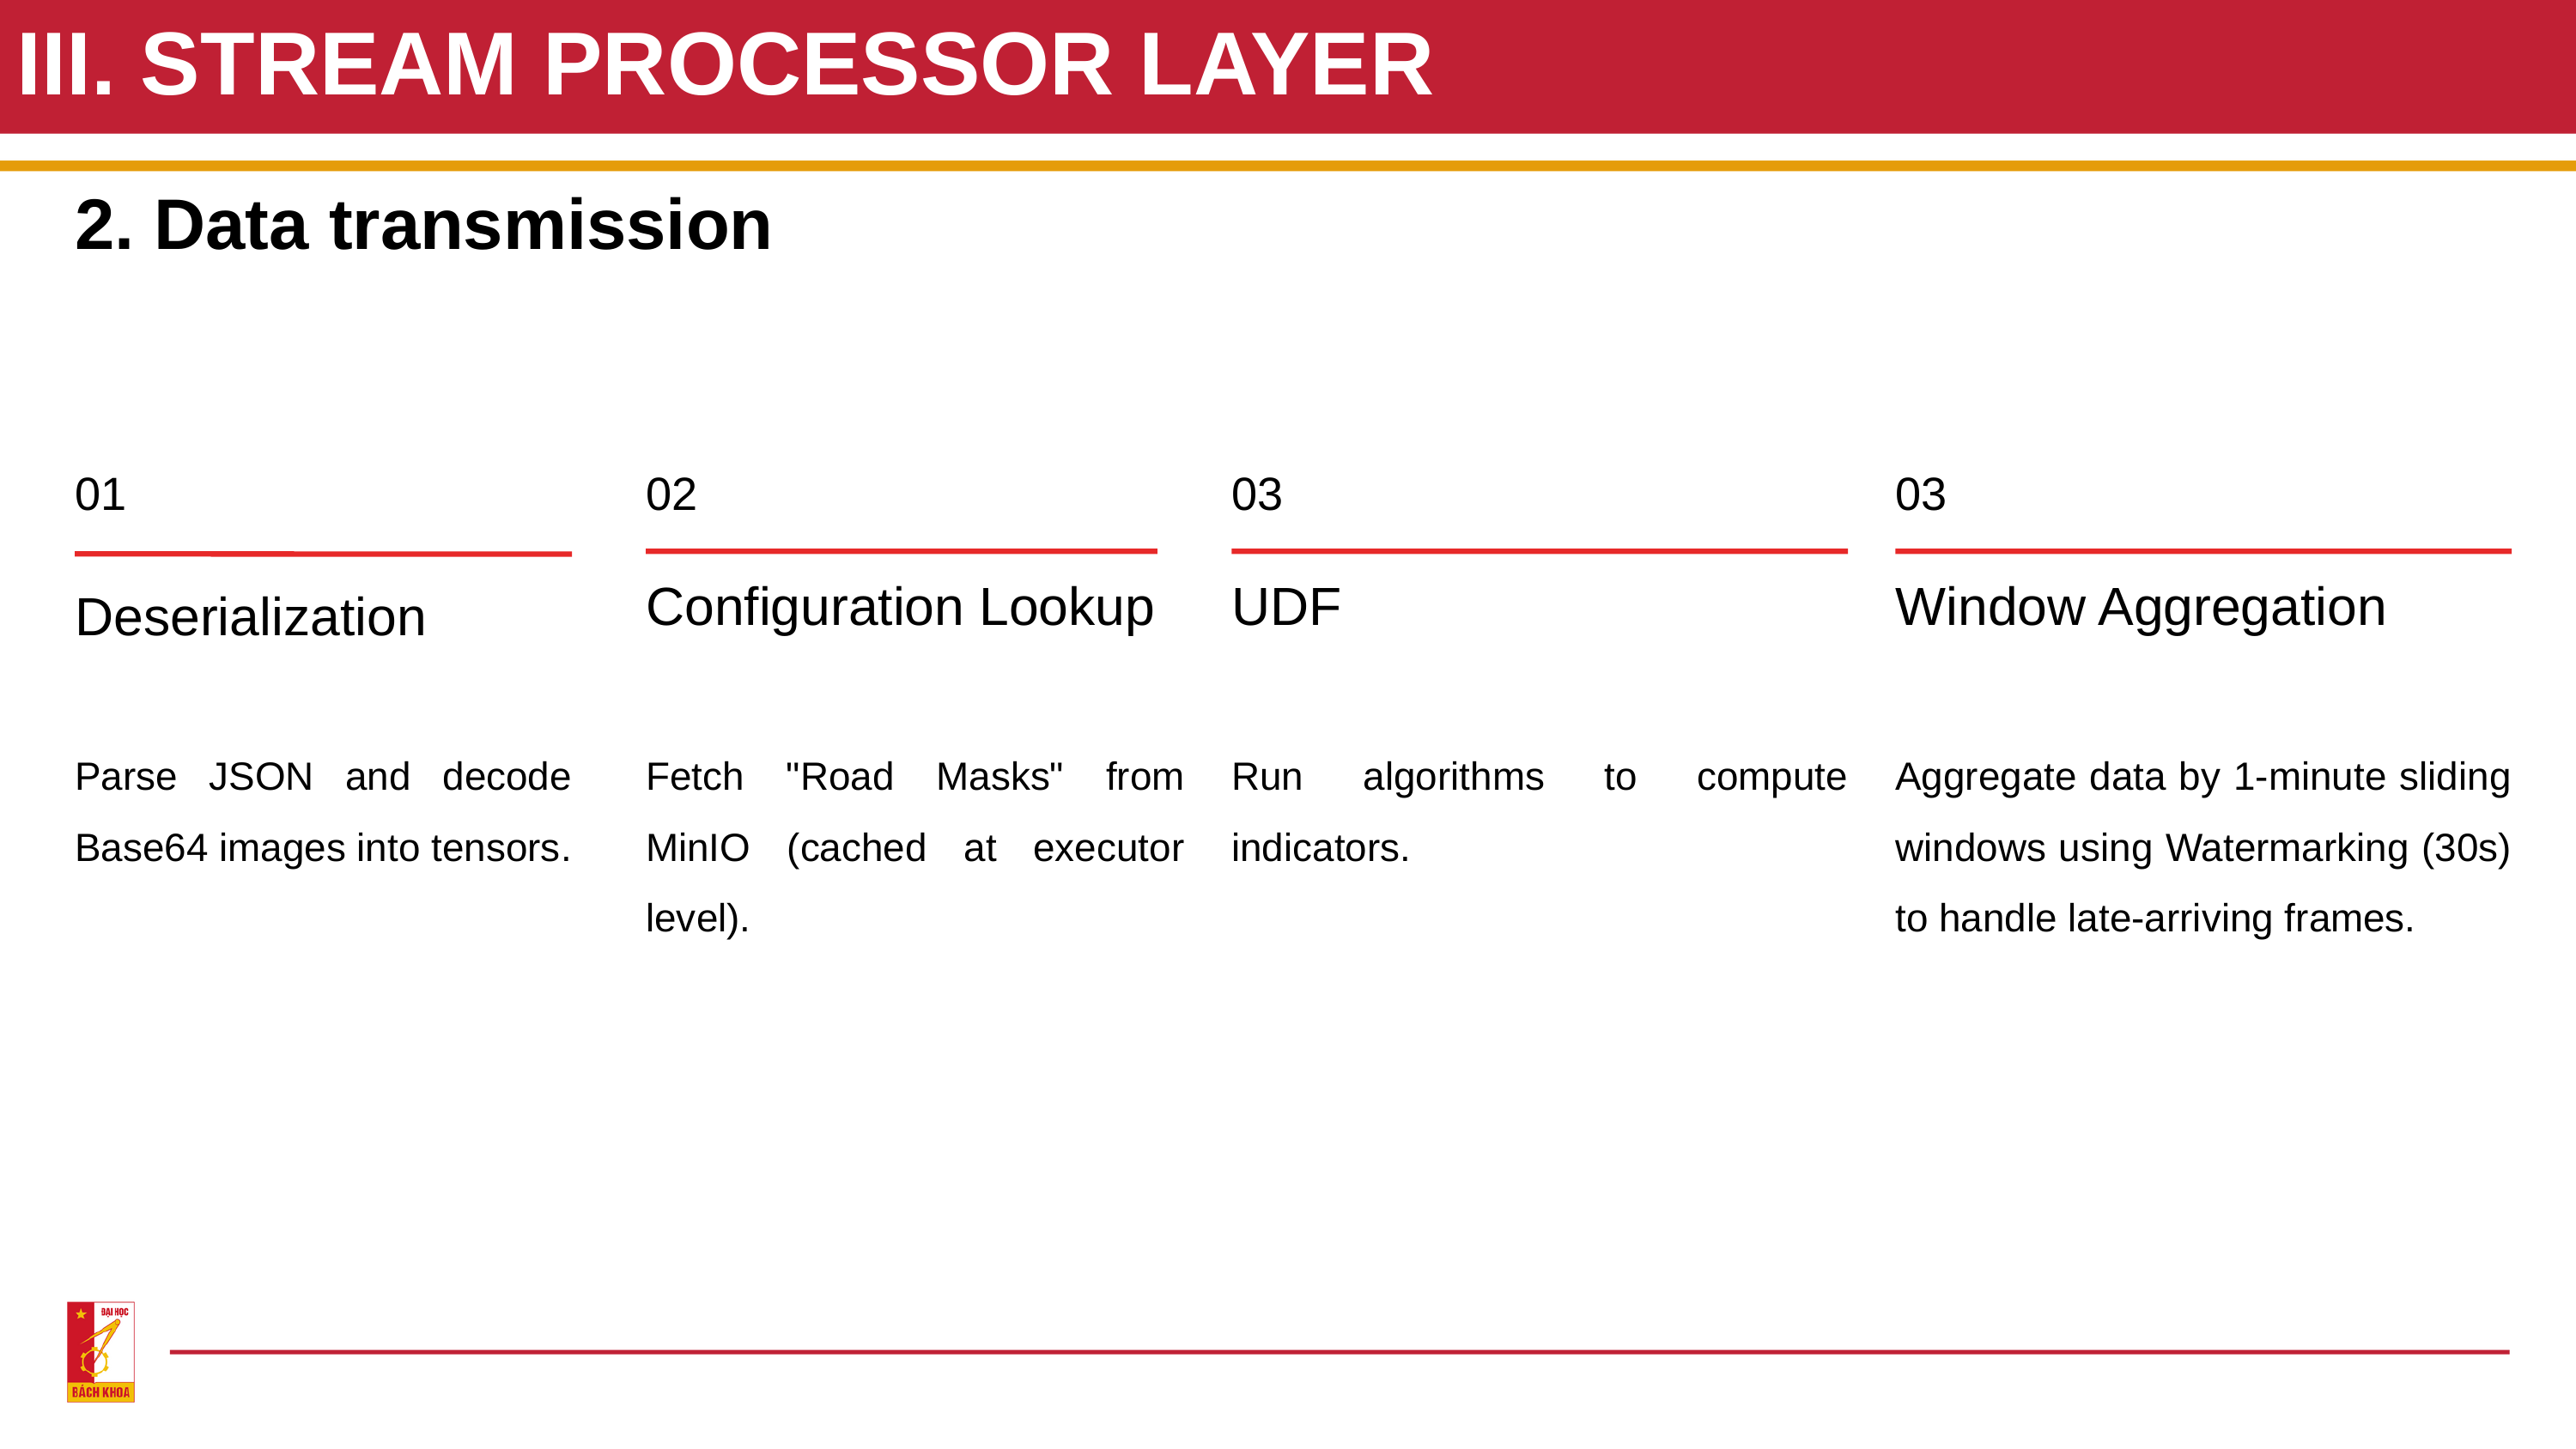

III. STREAM PROCESSOR LAYER

2. Data transmission
01
02
03
03
Deserialization

Configuration Lookup
UDF
Window Aggregation
Parse JSON and decode Base64 images into tensors.
Fetch "Road Masks" from MinIO (cached at executor level).
Run algorithms to compute indicators.
Aggregate data by 1-minute sliding windows using Watermarking (30s) to handle late-arriving frames.